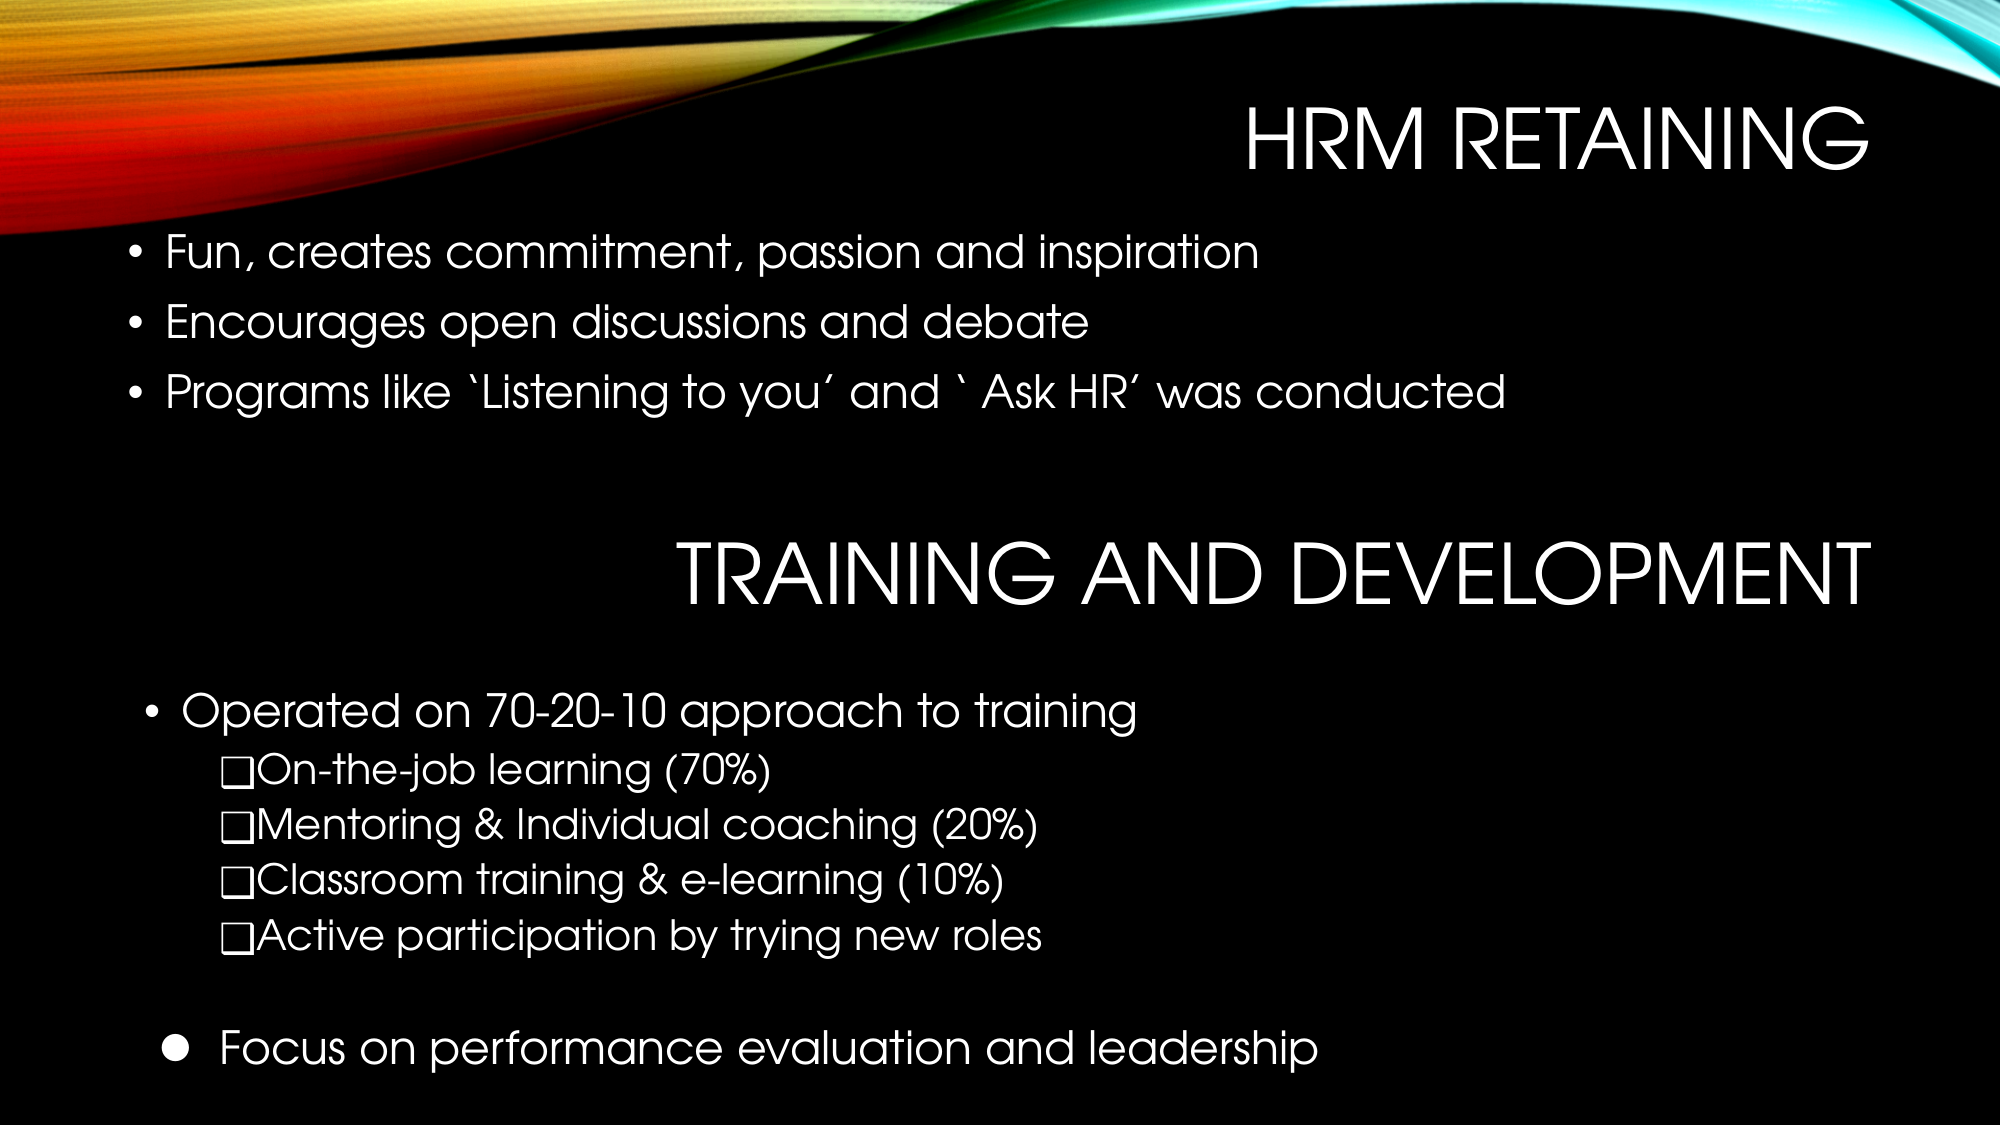

# HRM RETAINING
Fun, creates commitment, passion and inspiration
Encourages open discussions and debate
Programs like ‘Listening to you’ and ‘ Ask HR’ was conducted

TRAINING AND DEVELOPMENT
Operated on 70-20-10 approach to training
On-the-job learning (70%)
Mentoring & Individual coaching (20%)
Classroom training & e-learning (10%)
Active participation by trying new roles

Focus on performance evaluation and leadership